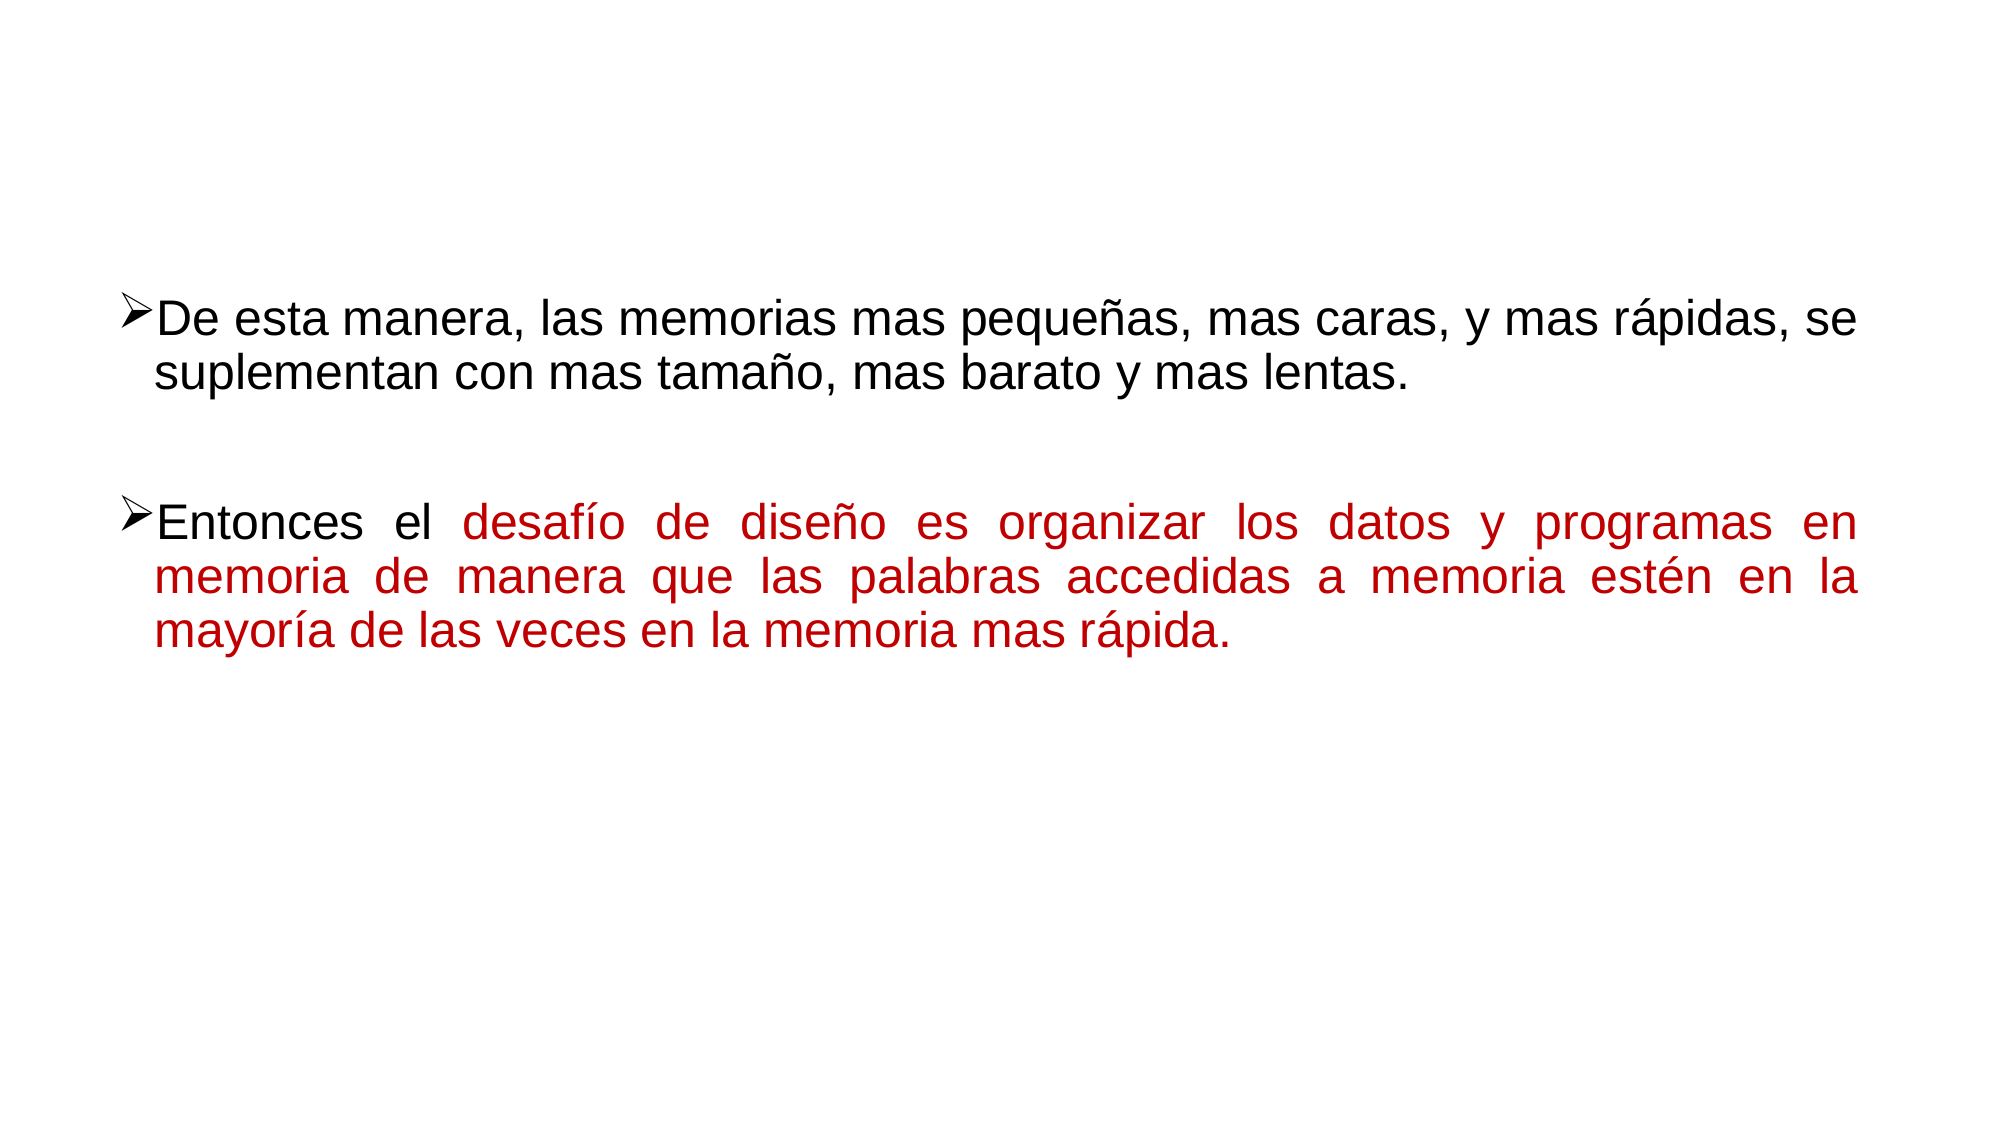

De esta manera, las memorias mas pequeñas, mas caras, y mas rápidas, se suplementan con mas tamaño, mas barato y mas lentas.

Entonces el desafío de diseño es organizar los datos y programas en memoria de manera que las palabras accedidas a memoria estén en la mayoría de las veces en la memoria mas rápida.